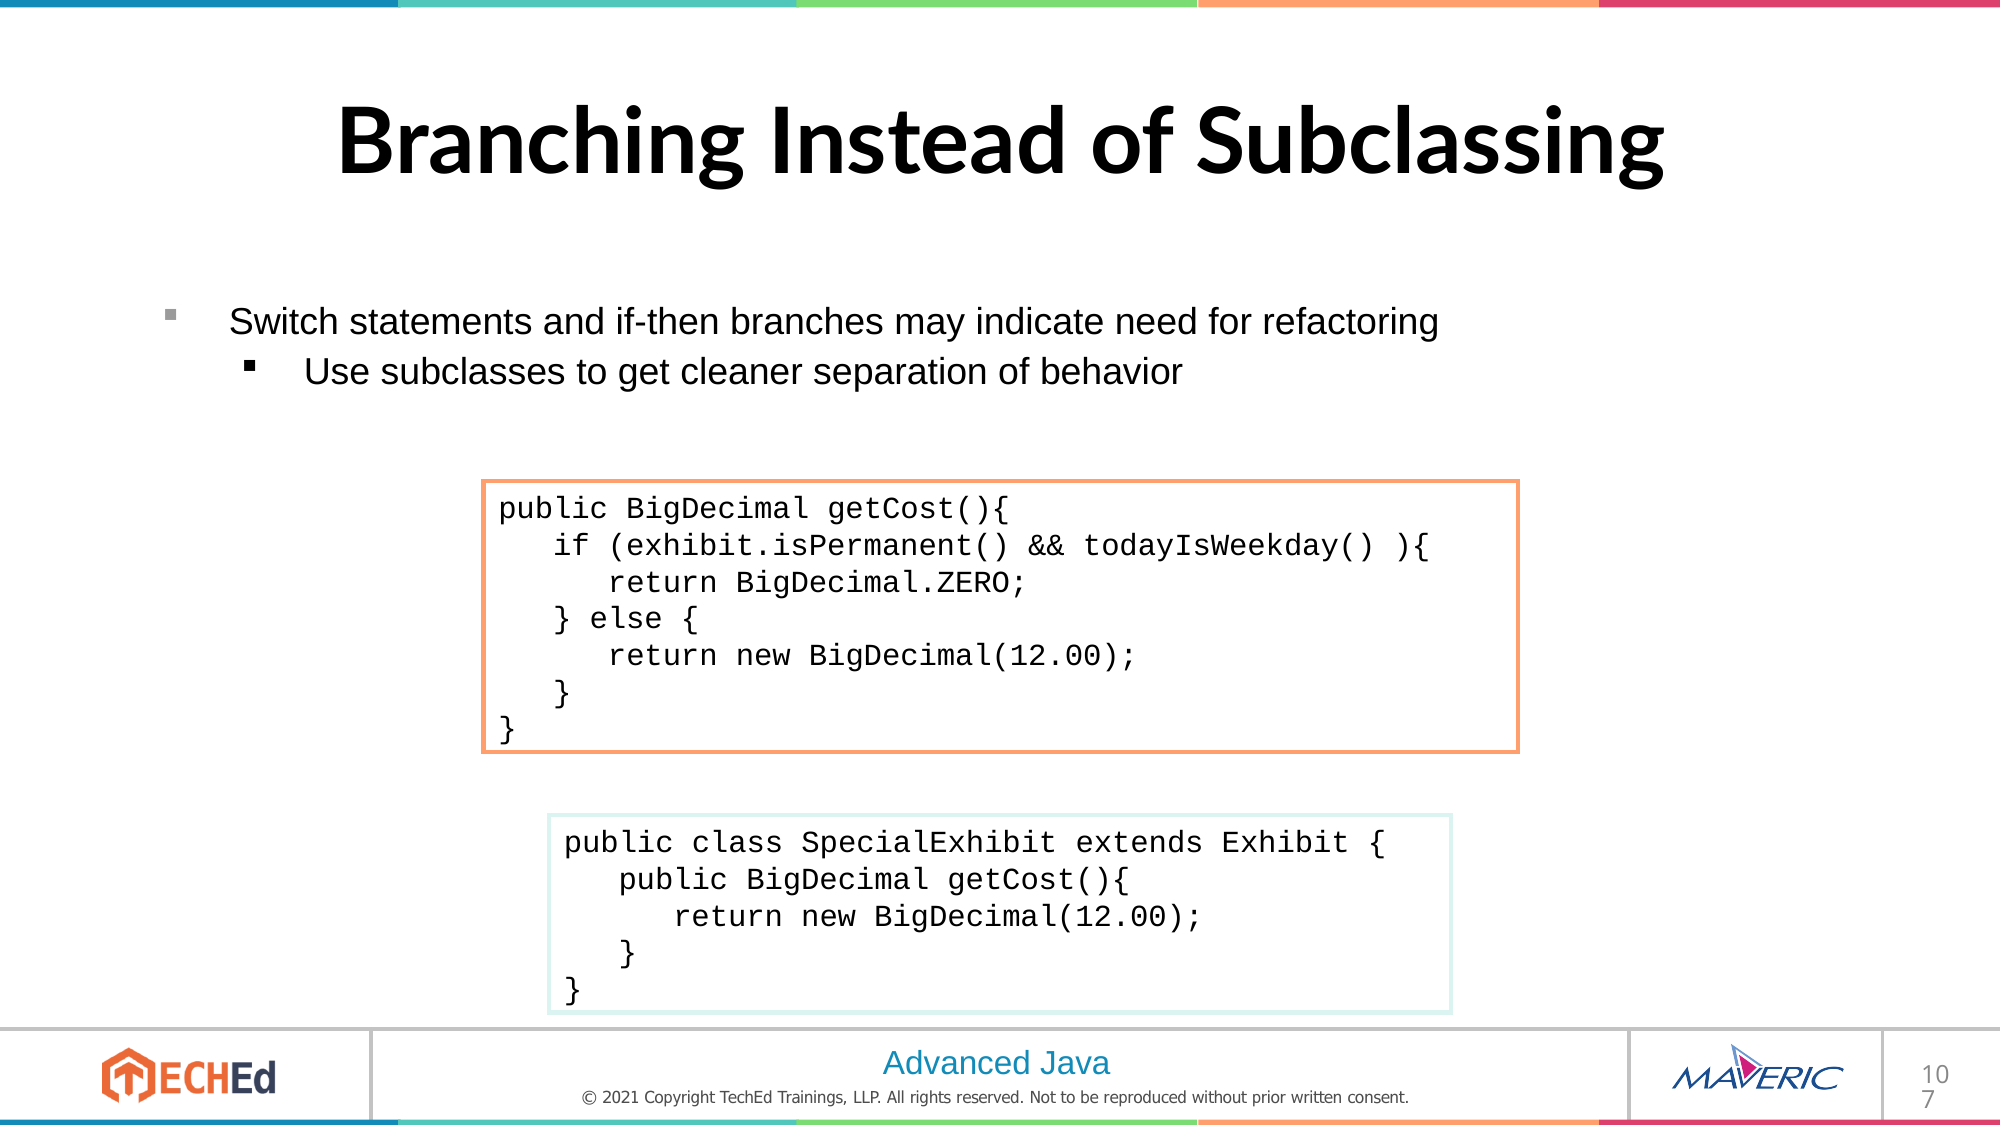

# Branching Instead of Subclassing
Switch statements and if-then branches may indicate need for refactoring
Use subclasses to get cleaner separation of behavior

public BigDecimal getCost(){
   if (exhibit.isPermanent() && todayIsWeekday() ){
      return BigDecimal.ZERO;
   } else {
      return new BigDecimal(12.00);
   }
}
public class SpecialExhibit extends Exhibit {
   public BigDecimal getCost(){
      return new BigDecimal(12.00);
   }
}